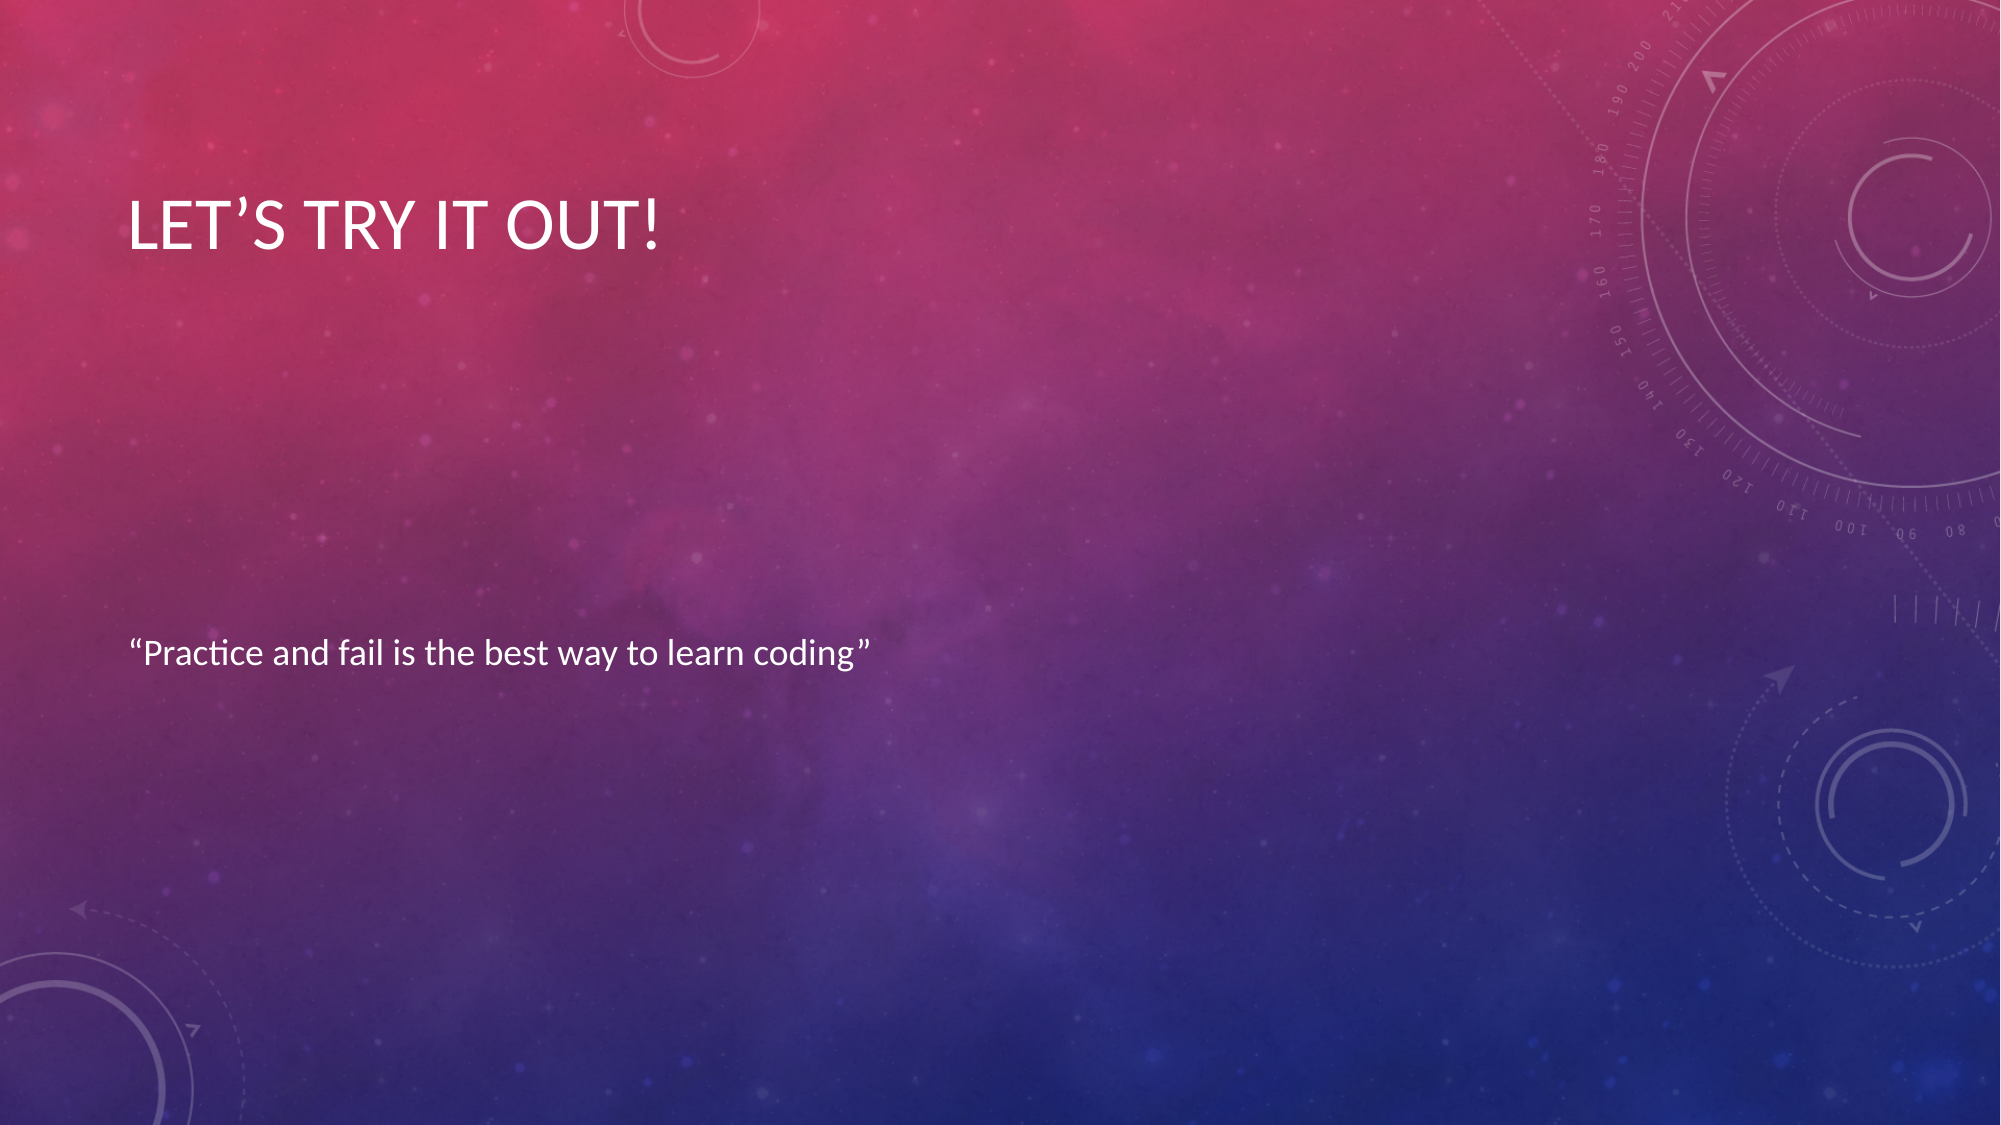

# Let’s Try it out!
“Practice and fail is the best way to learn coding”